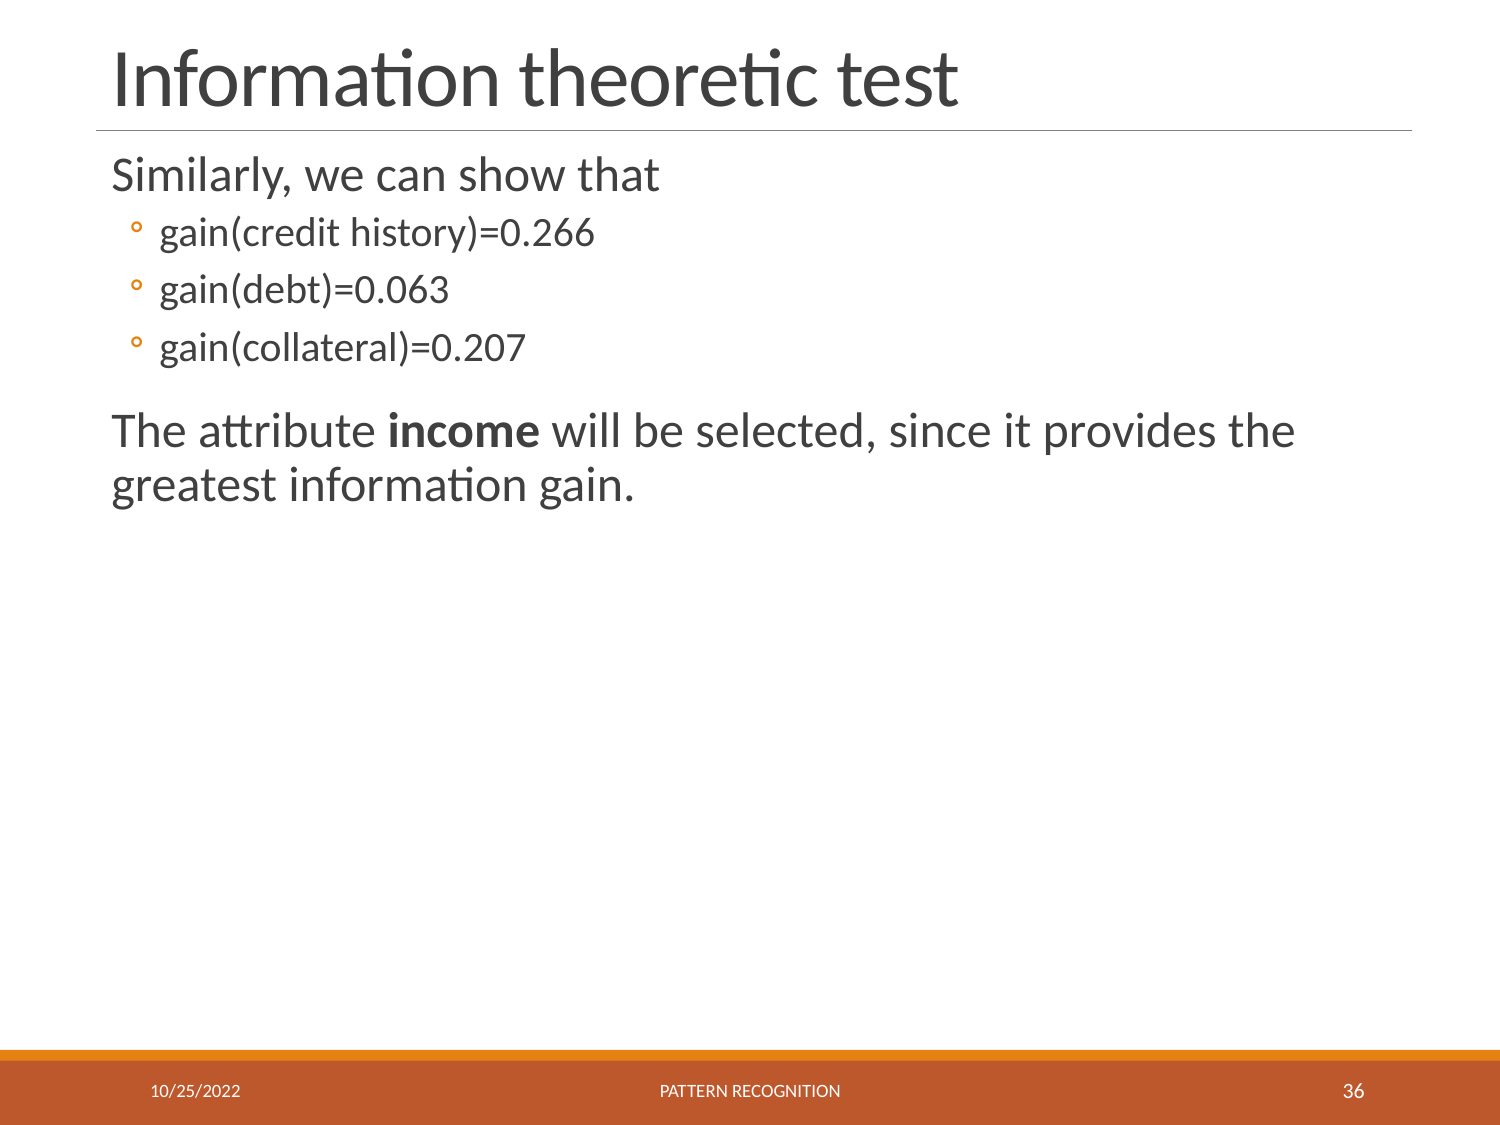

# Information theoretic test
Similarly, we can show that
gain(credit history)=0.266
gain(debt)=0.063
gain(collateral)=0.207
The attribute income will be selected, since it provides the greatest information gain.
10/25/2022
Pattern recognition
36